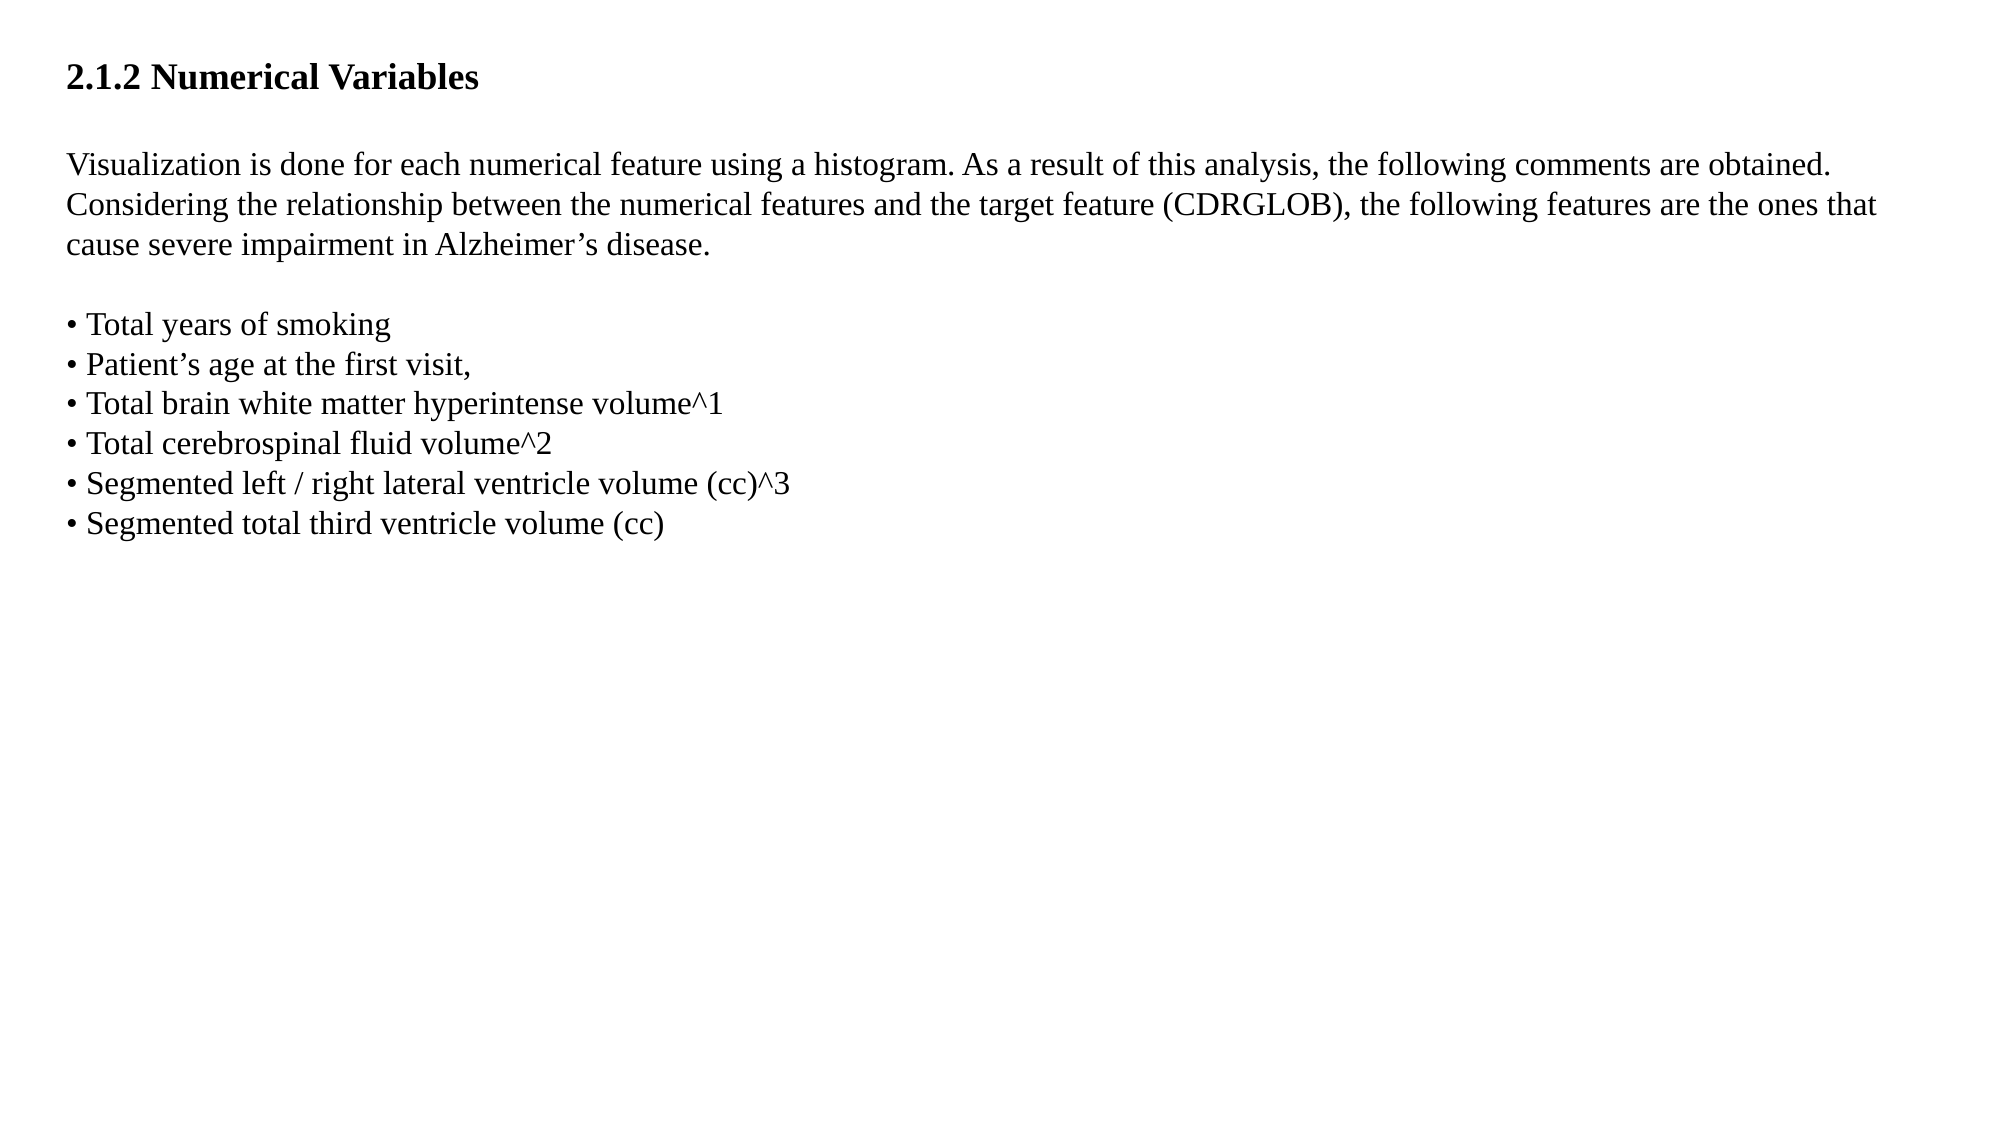

2.1.2 Numerical Variables

Visualization is done for each numerical feature using a histogram. As a result of this analysis, the following comments are obtained.
Considering the relationship between the numerical features and the target feature (CDRGLOB), the following features are the ones that cause severe impairment in Alzheimer’s disease.

• Total years of smoking
• Patient’s age at the first visit,
• Total brain white matter hyperintense volume^1
• Total cerebrospinal fluid volume^2
• Segmented left / right lateral ventricle volume (cc)^3
• Segmented total third ventricle volume (cc)